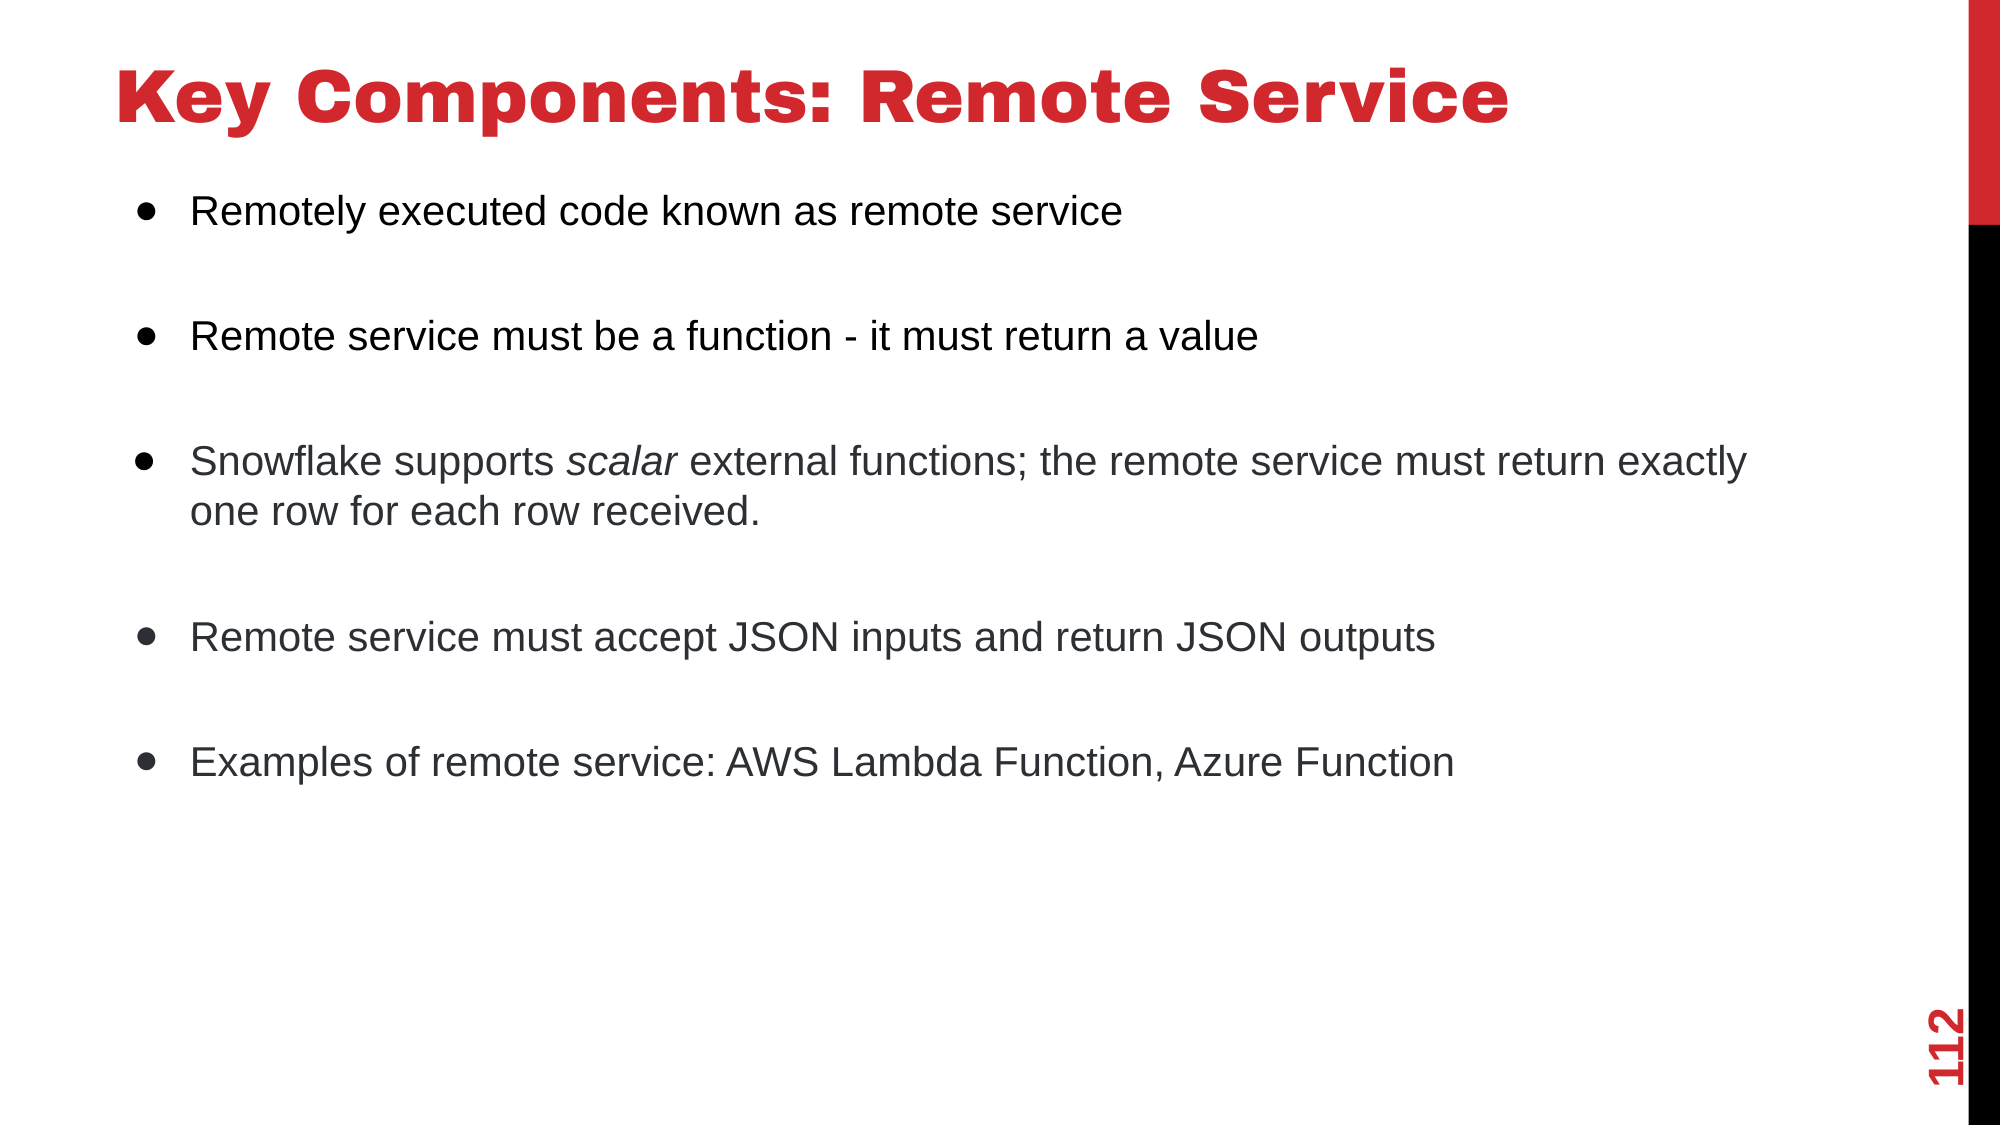

# Key Components: Remote Service
Remotely executed code known as remote service

Remote service must be a function - it must return a value

Snowflake supports scalar external functions; the remote service must return exactly one row for each row received.

Remote service must accept JSON inputs and return JSON outputs

Examples of remote service: AWS Lambda Function, Azure Function

112